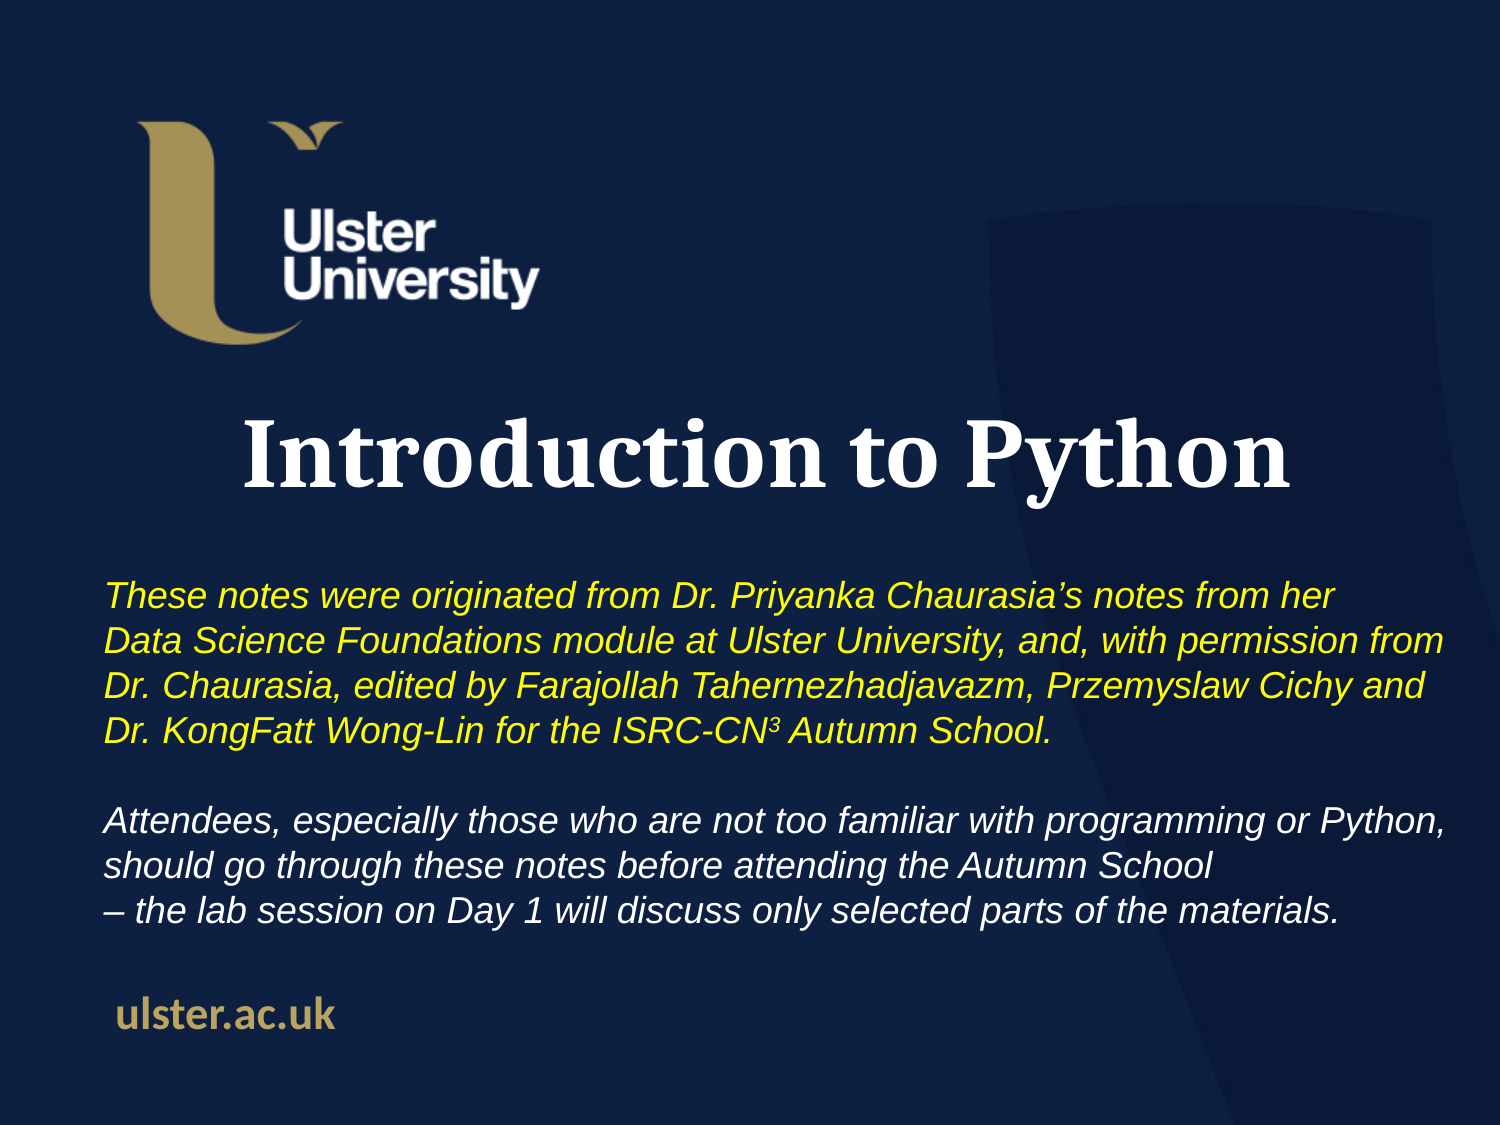

# Introduction to Python
These notes were originated from Dr. Priyanka Chaurasia’s notes from her
Data Science Foundations module at Ulster University, and, with permission from
Dr. Chaurasia, edited by Farajollah Tahernezhadjavazm, Przemyslaw Cichy and
Dr. KongFatt Wong-Lin for the ISRC-CN3 Autumn School.

Attendees, especially those who are not too familiar with programming or Python,
should go through these notes before attending the Autumn School
– the lab session on Day 1 will discuss only selected parts of the materials.